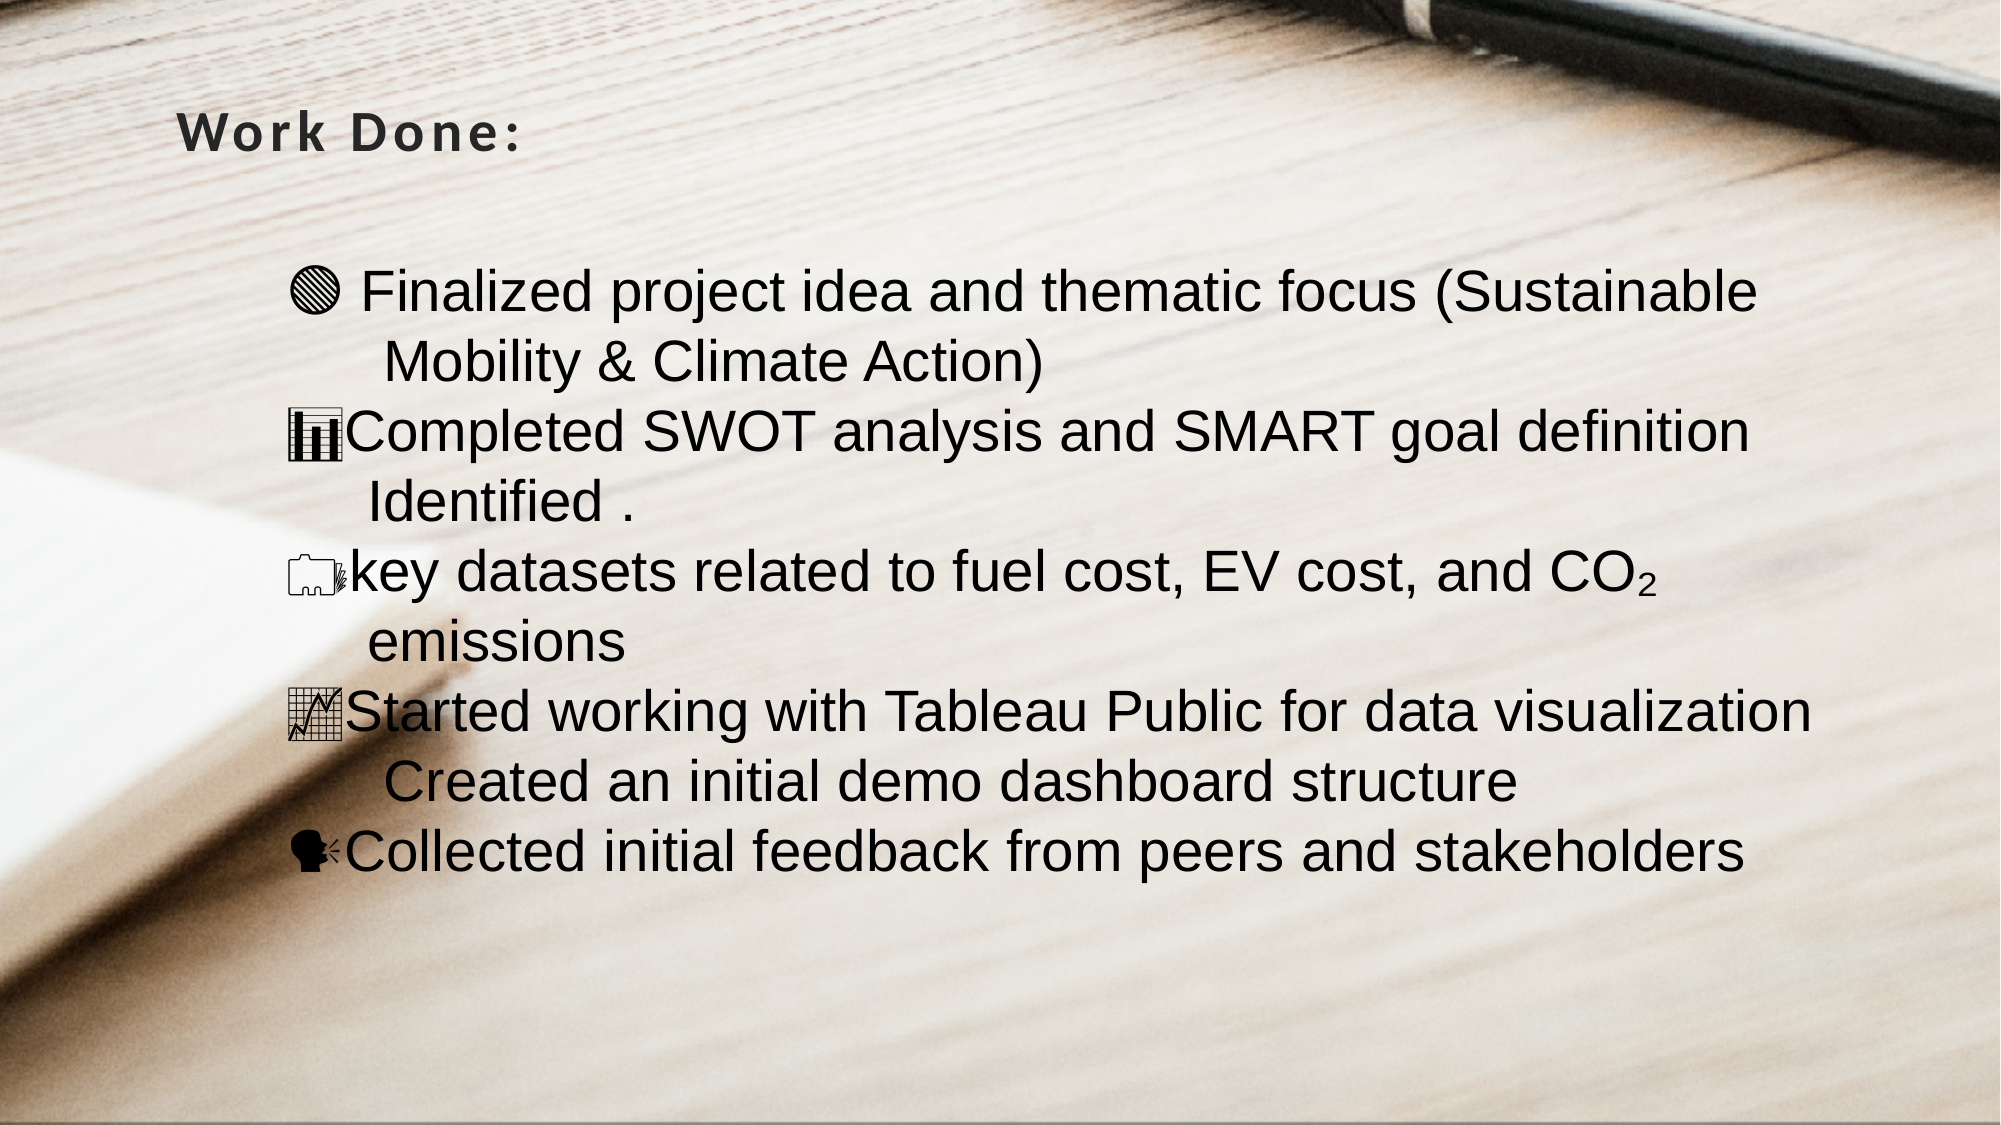

Work Done:

🟢 Finalized project idea and thematic focus (Sustainable
      Mobility & Climate Action)
📊Completed SWOT analysis and SMART goal definition
     Identified .
🗂️key datasets related to fuel cost, EV cost, and CO₂
     emissions
📈Started working with Tableau Public for data visualization
      Created an initial demo dashboard structure
🗣️Collected initial feedback from peers and stakeholders